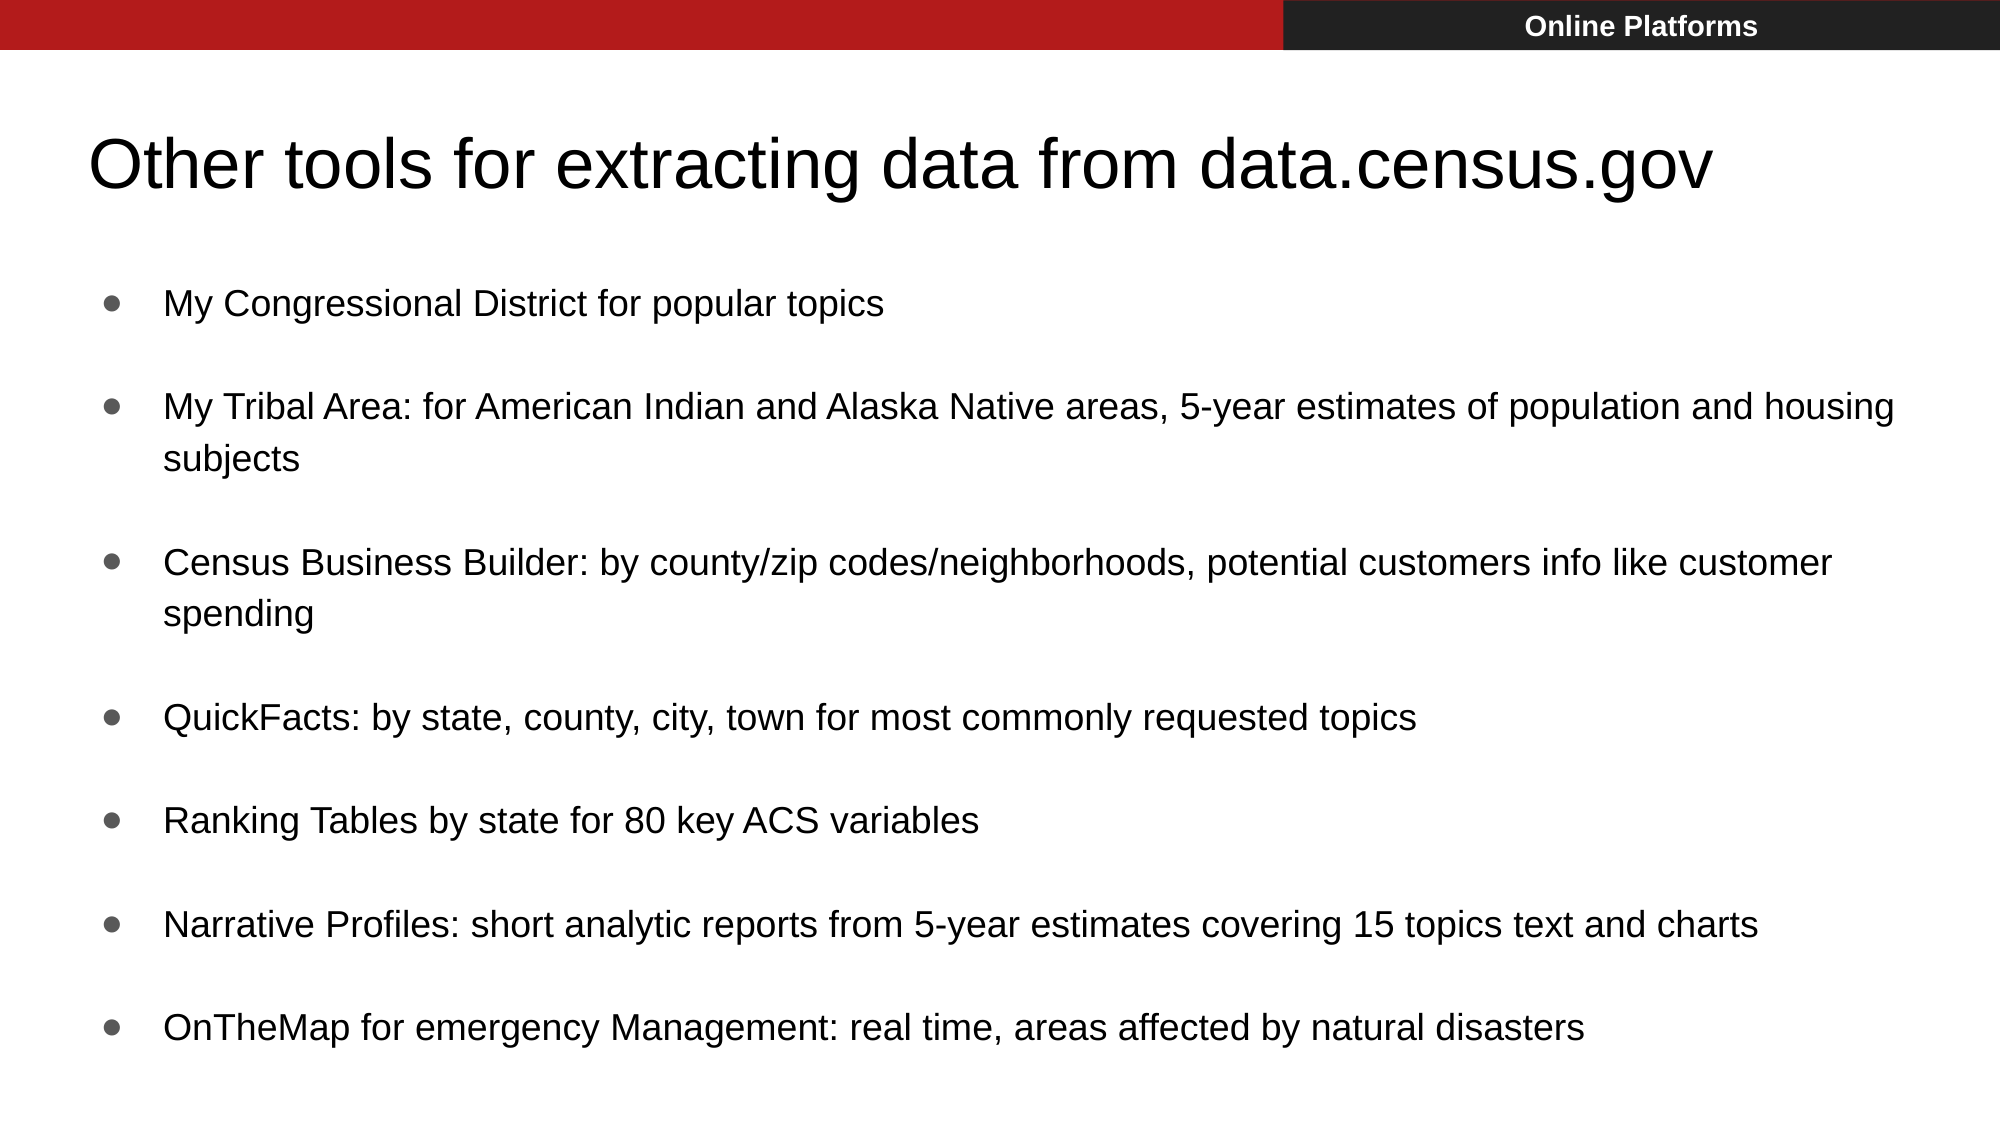

Online Platforms
# Other tools for extracting data from data.census.gov
My Congressional District for popular topics

My Tribal Area: for American Indian and Alaska Native areas, 5-year estimates of population and housing subjects

Census Business Builder: by county/zip codes/neighborhoods, potential customers info like customer spending

QuickFacts: by state, county, city, town for most commonly requested topics

Ranking Tables by state for 80 key ACS variables

Narrative Profiles: short analytic reports from 5-year estimates covering 15 topics text and charts

OnTheMap for emergency Management: real time, areas affected by natural disasters